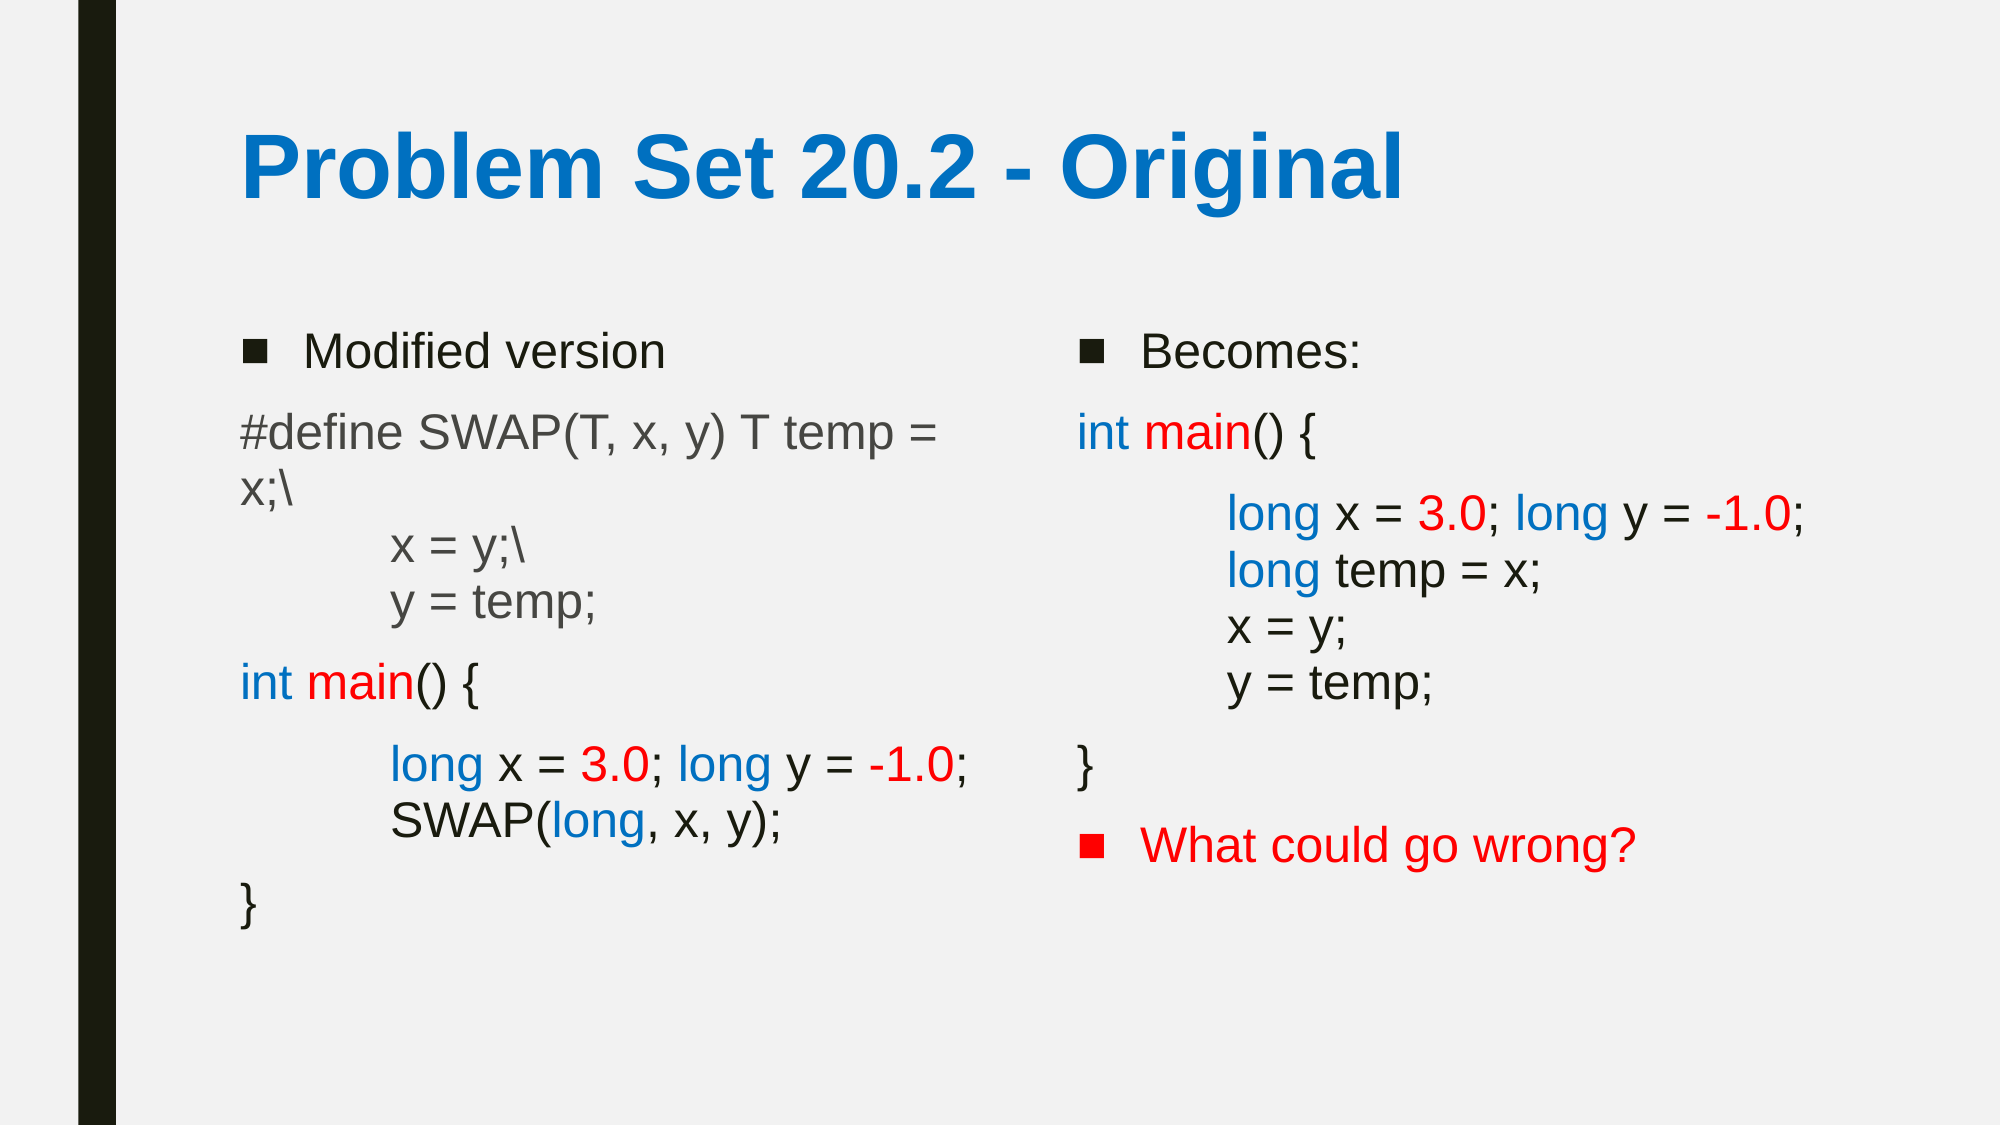

# Problem Set 20.2 - Original
Modified version
#define SWAP(T, x, y) T temp = x;\
	x = y;\
	y = temp;
int main() {
	long x = 3.0; long y = -1.0;
	SWAP(long, x, y);
}
Becomes:
int main() {
	long x = 3.0; long y = -1.0;
	long temp = x;
	x = y;
	y = temp;
}
What could go wrong?